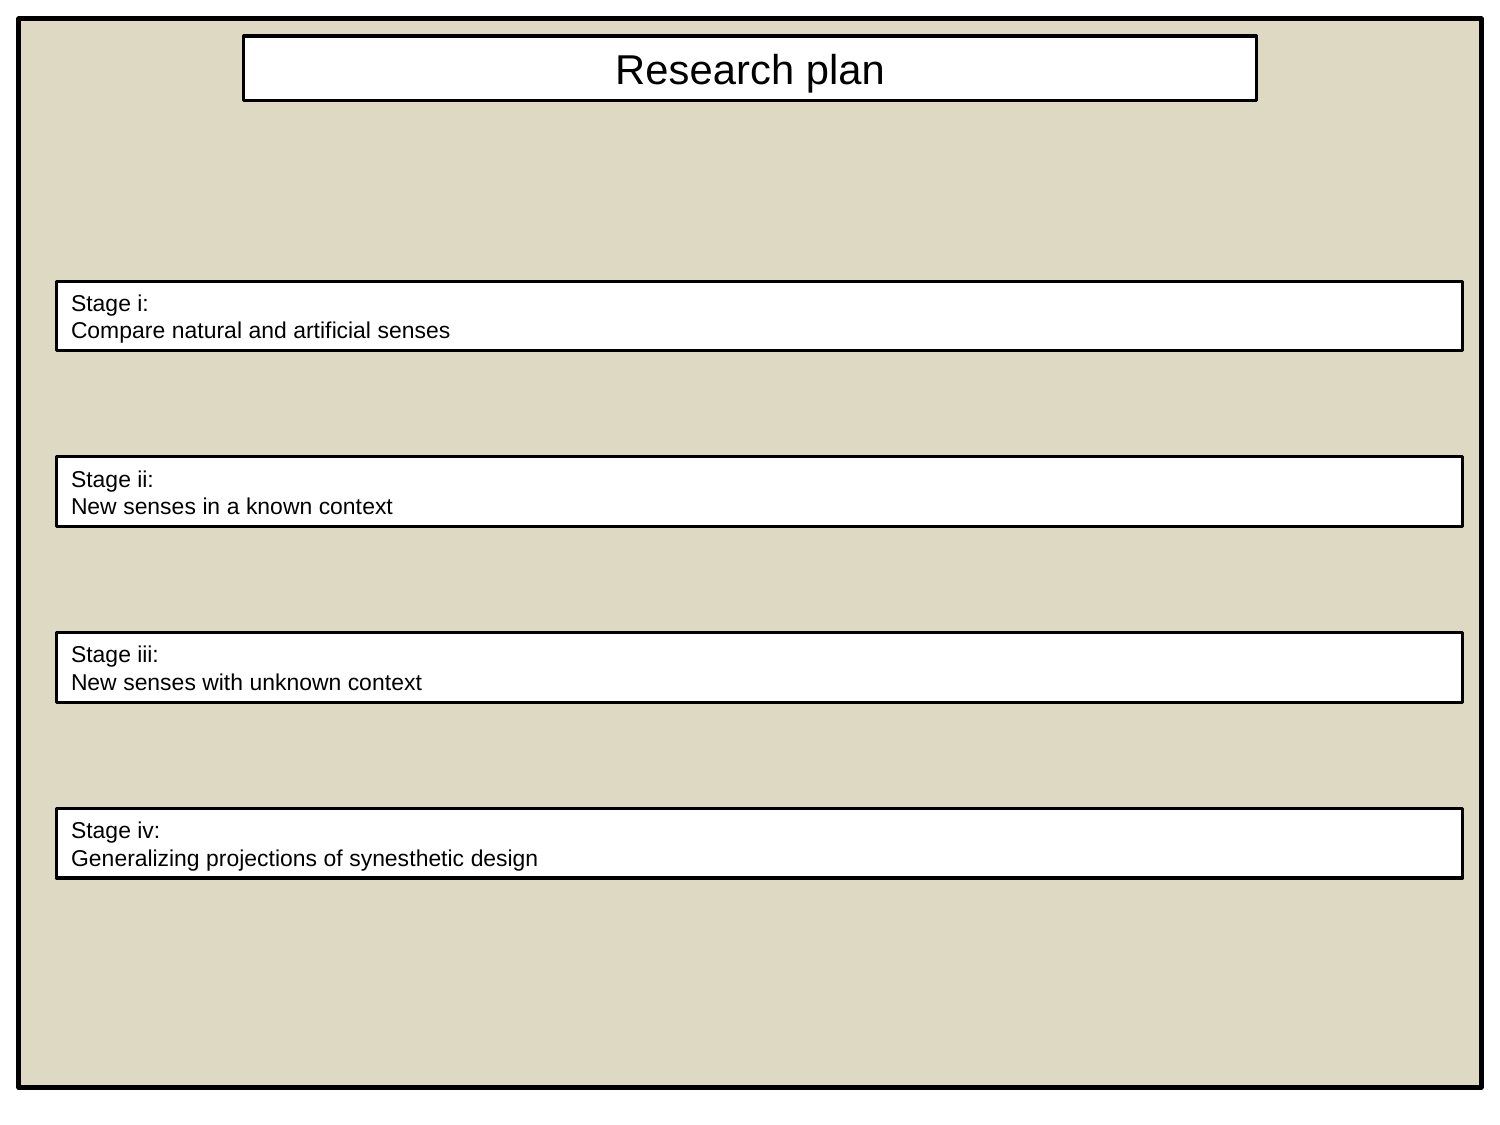

Research plan
Stage i:
Compare natural and artificial senses
Stage ii:
New senses in a known context
Stage iii:
New senses with unknown context
Stage iv:
Generalizing projections of synesthetic design